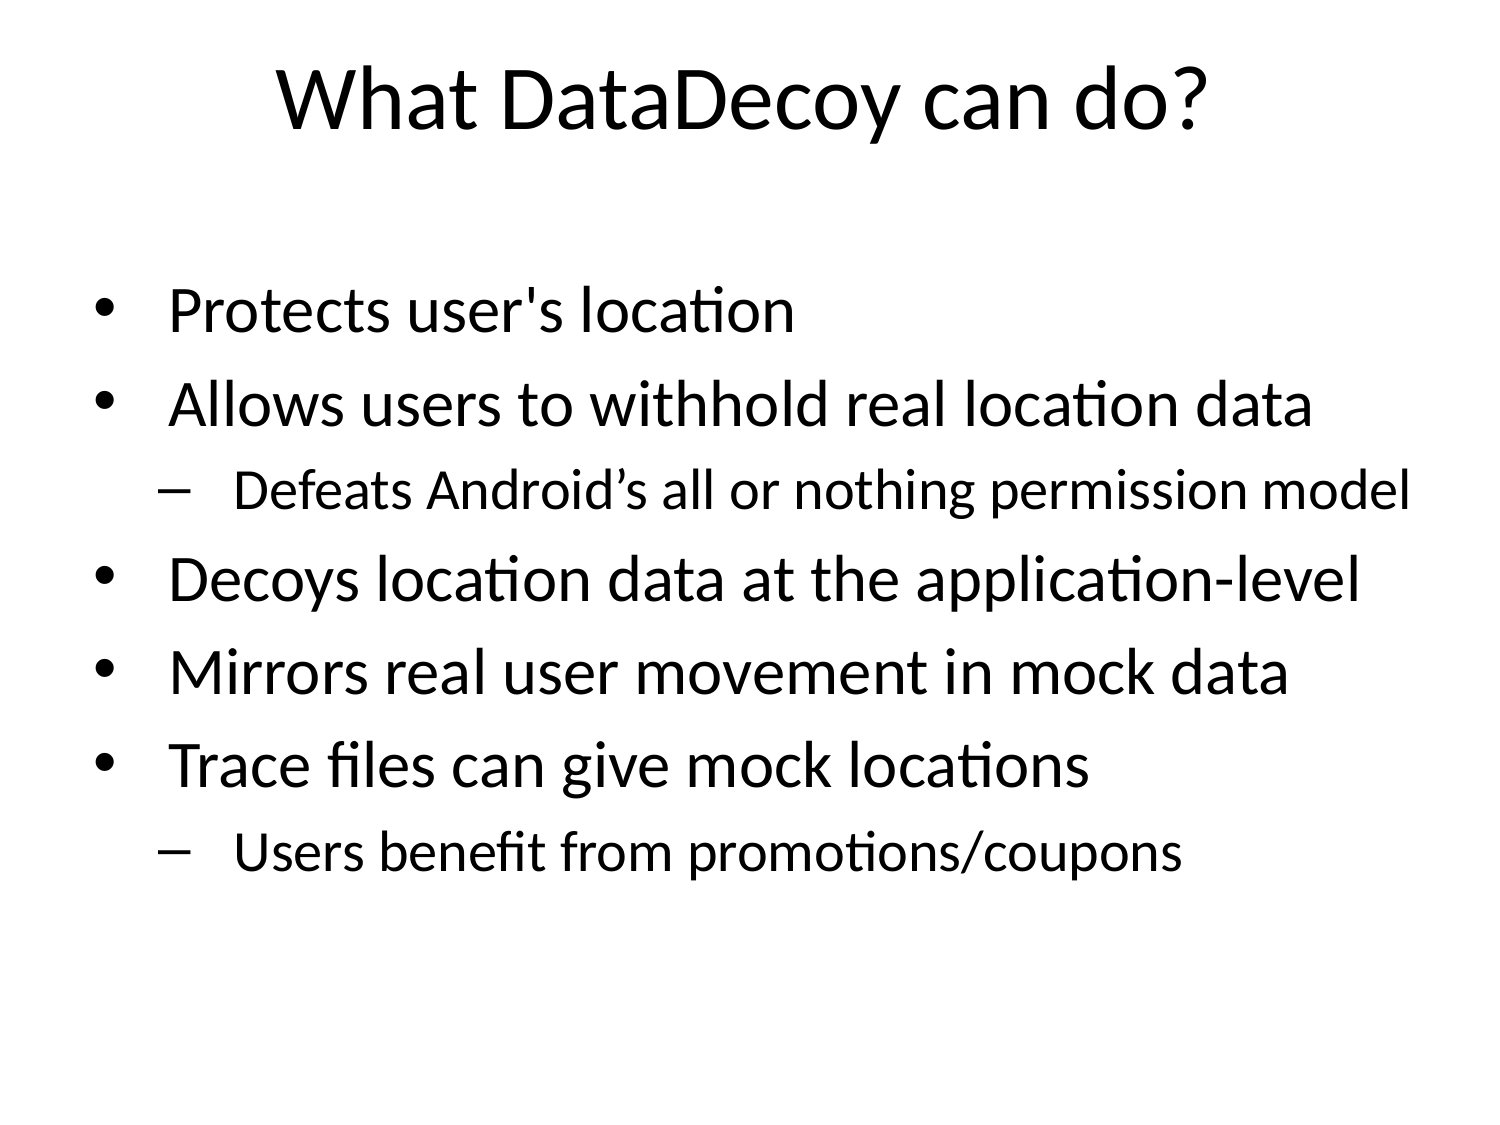

# What DataDecoy can do?
Protects user's location
Allows users to withhold real location data
Defeats Android’s all or nothing permission model
Decoys location data at the application-level
Mirrors real user movement in mock data
Trace files can give mock locations
Users benefit from promotions/coupons